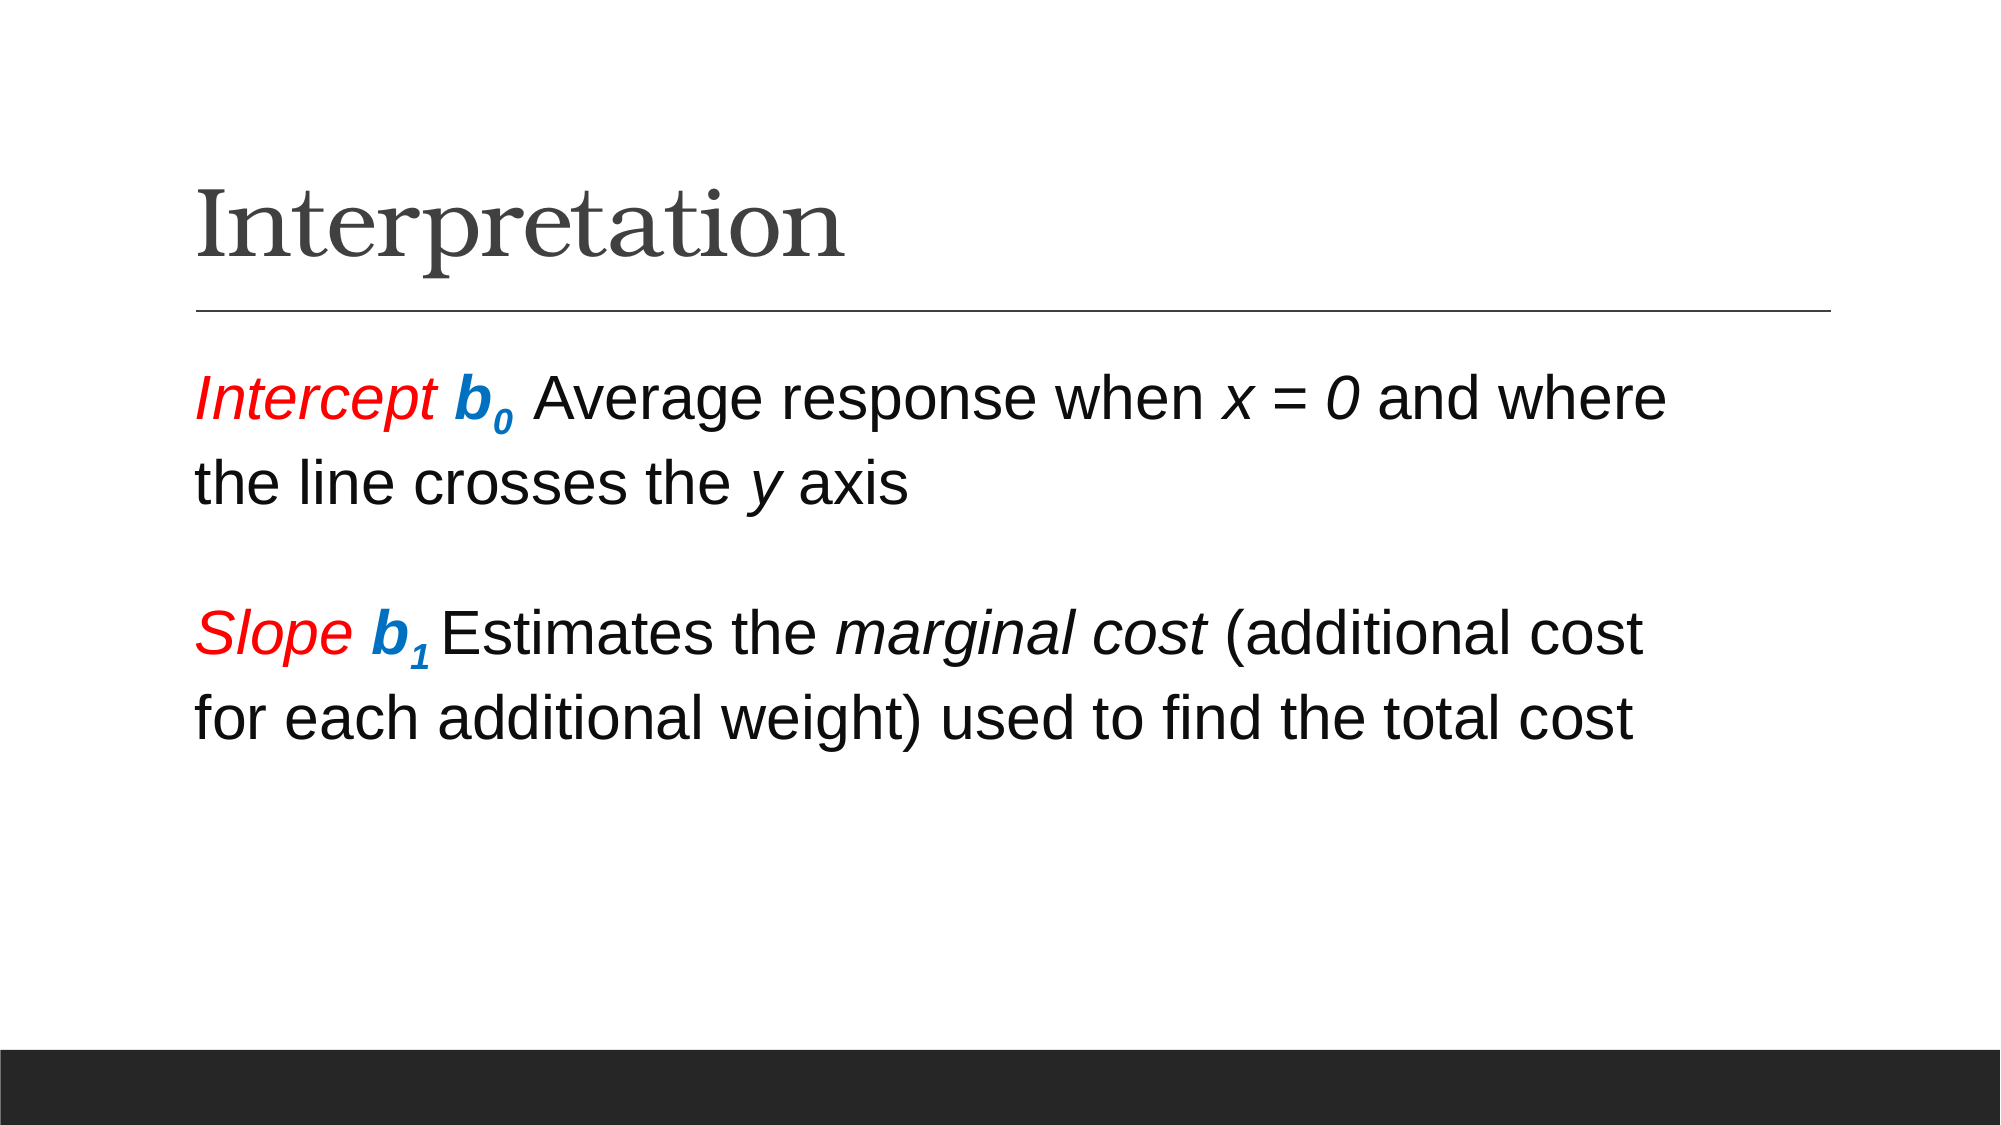

Interpretation
Intercept b0  Average response when x = 0 and where the line crosses the y axis

Slope b1 Estimates the marginal cost (additional cost for each additional weight) used to find the total cost